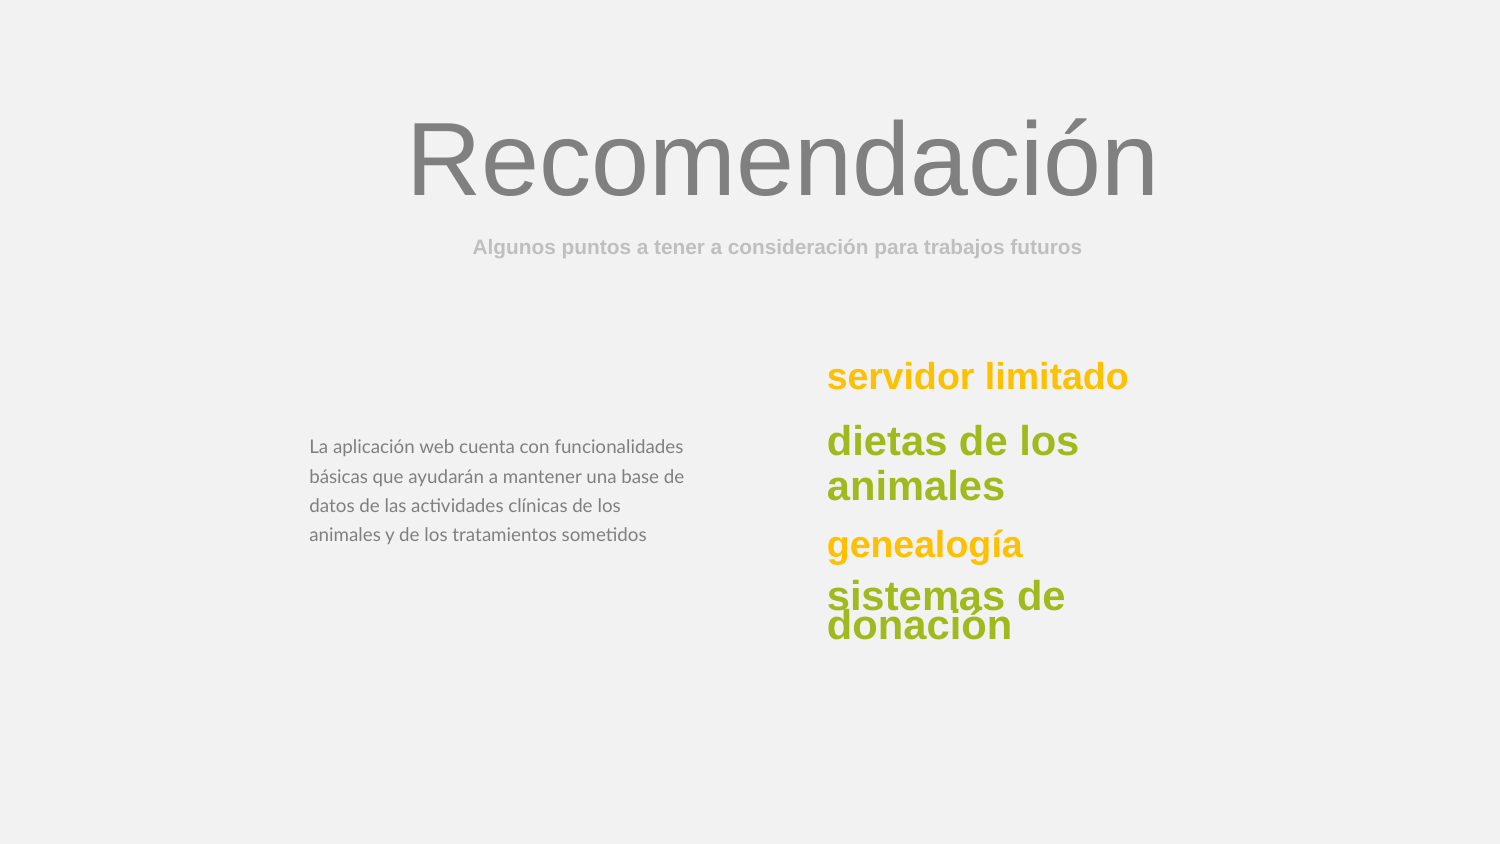

Recomendación
Algunos puntos a tener a consideración para trabajos futuros
servidor limitado
dietas de los animales
La aplicación web cuenta con funcionalidades básicas que ayudarán a mantener una base de datos de las actividades clínicas de los animales y de los tratamientos sometidos
genealogía
sistemas de donación